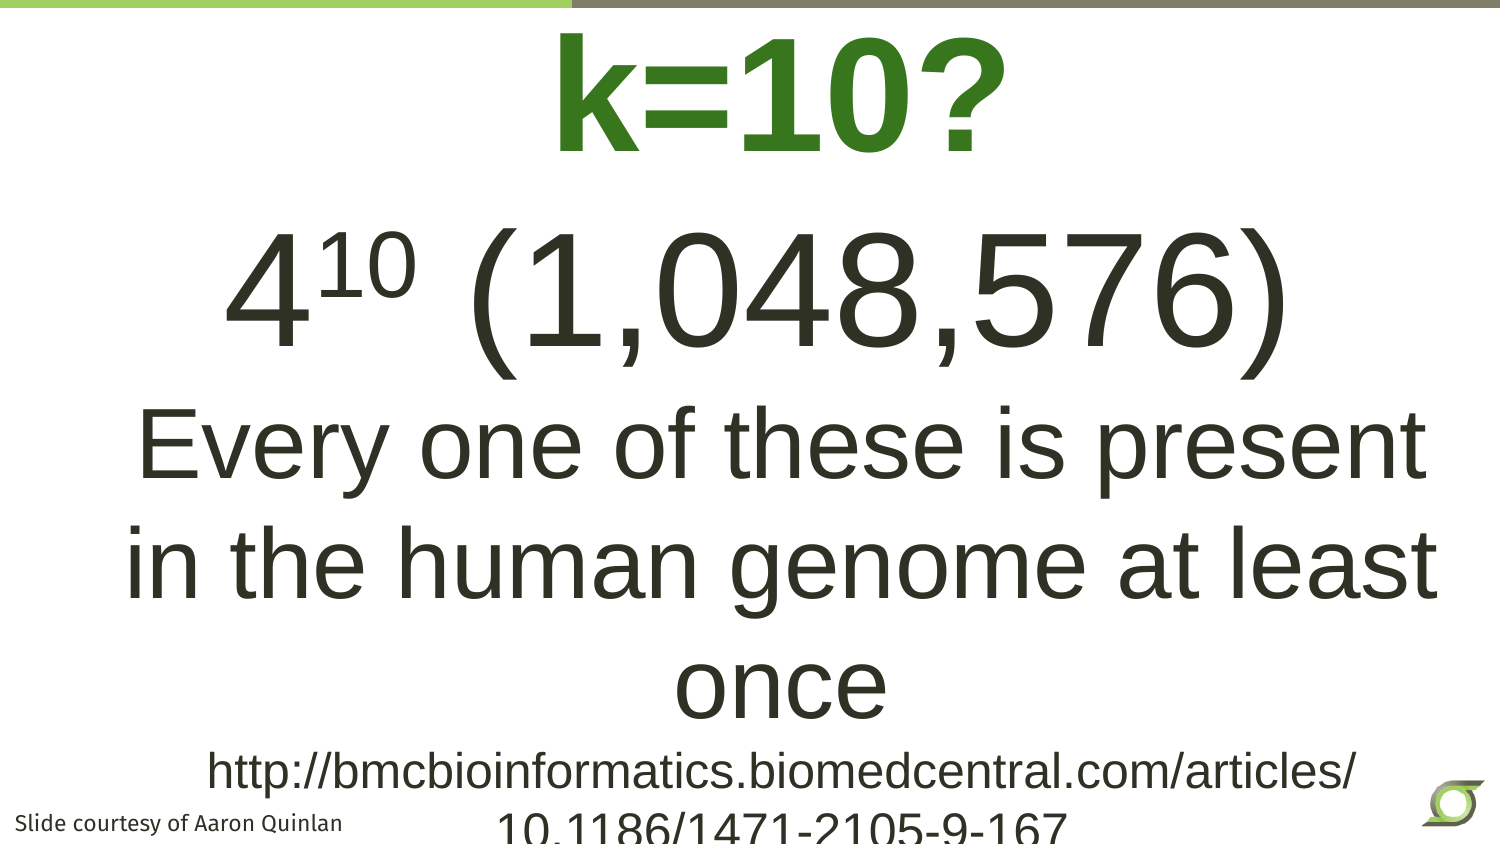

k=10?
410 (1,048,576)
Every one of these is present in the human genome at least once
http://bmcbioinformatics.biomedcentral.com/articles/10.1186/1471-2105-9-167
Slide courtesy of Aaron Quinlan